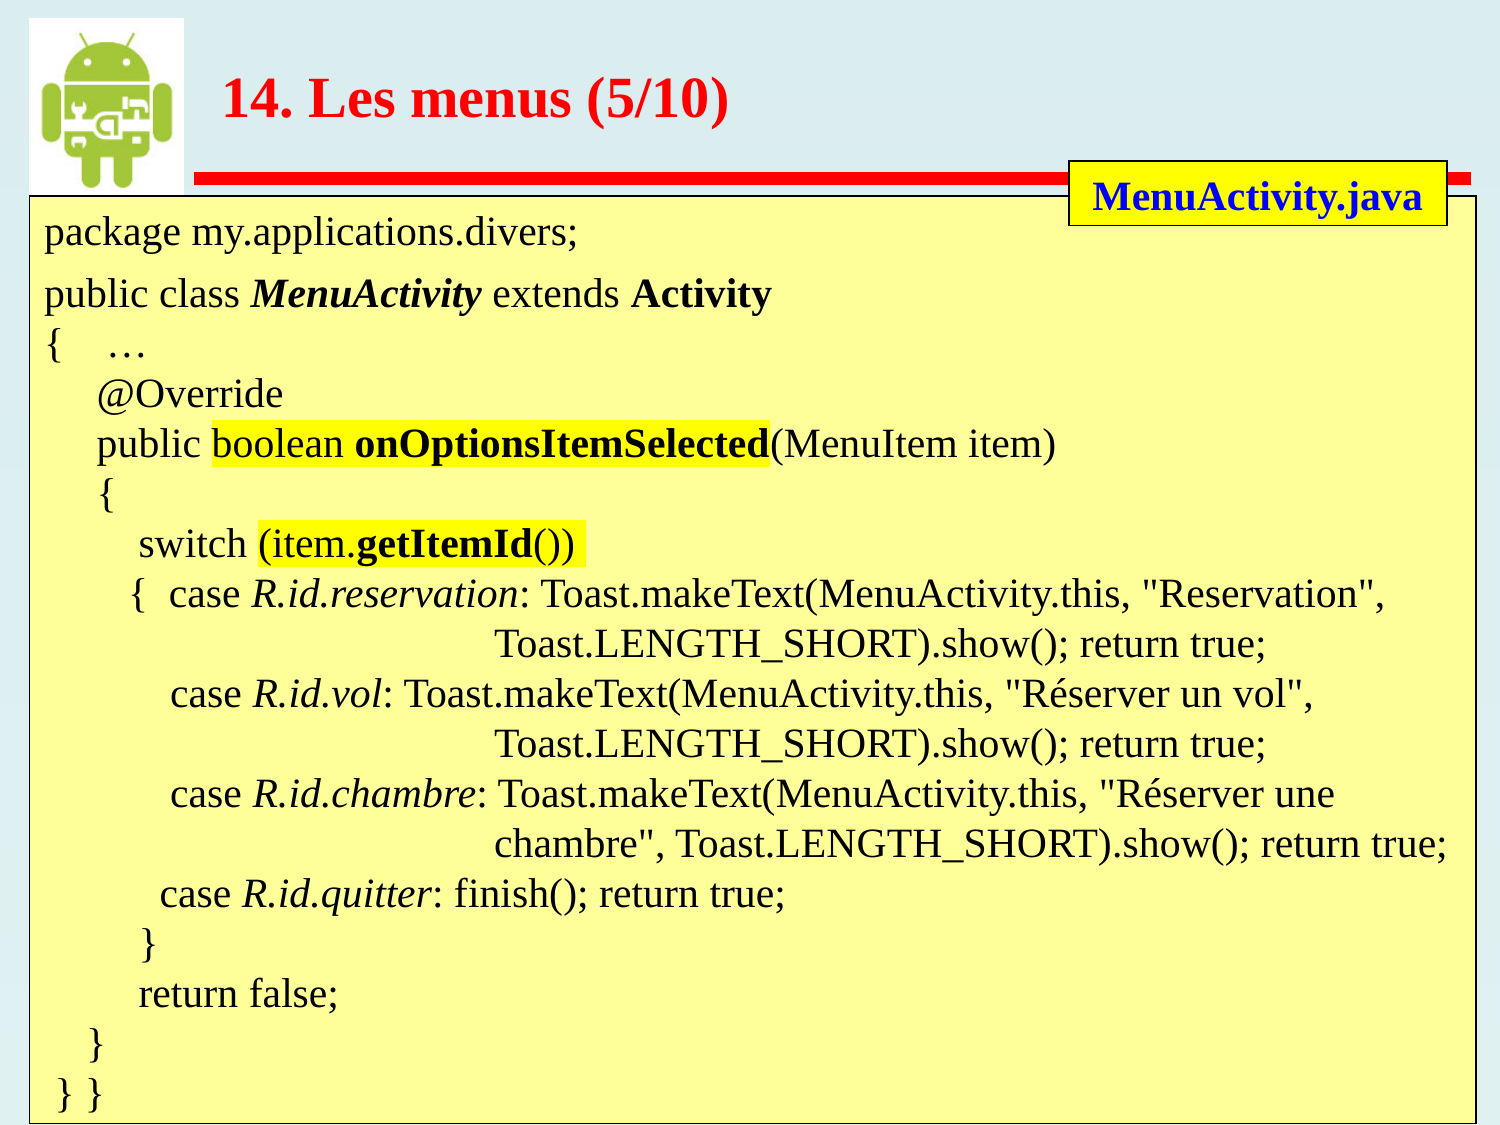

14. Les menus (5/10)
MenuActivity.java
package my.applications.divers;

public class MenuActivity extends Activity
{    …
     @Override
     public boolean onOptionsItemSelected(MenuItem item)
     {
         switch (item.getItemId())
        {  case R.id.reservation: Toast.makeText(MenuActivity.this, "Reservation", 			Toast.LENGTH_SHORT).show(); return true;
            case R.id.vol: Toast.makeText(MenuActivity.this, "Réserver un vol", 				Toast.LENGTH_SHORT).show(); return true;
            case R.id.chambre: Toast.makeText(MenuActivity.this, "Réserver une
			chambre", Toast.LENGTH_SHORT).show(); return true;
           case R.id.quitter: finish(); return true;
         }
         return false;
    }
 } }
 Android 2 – C.Charlet – 2023 – p. 36